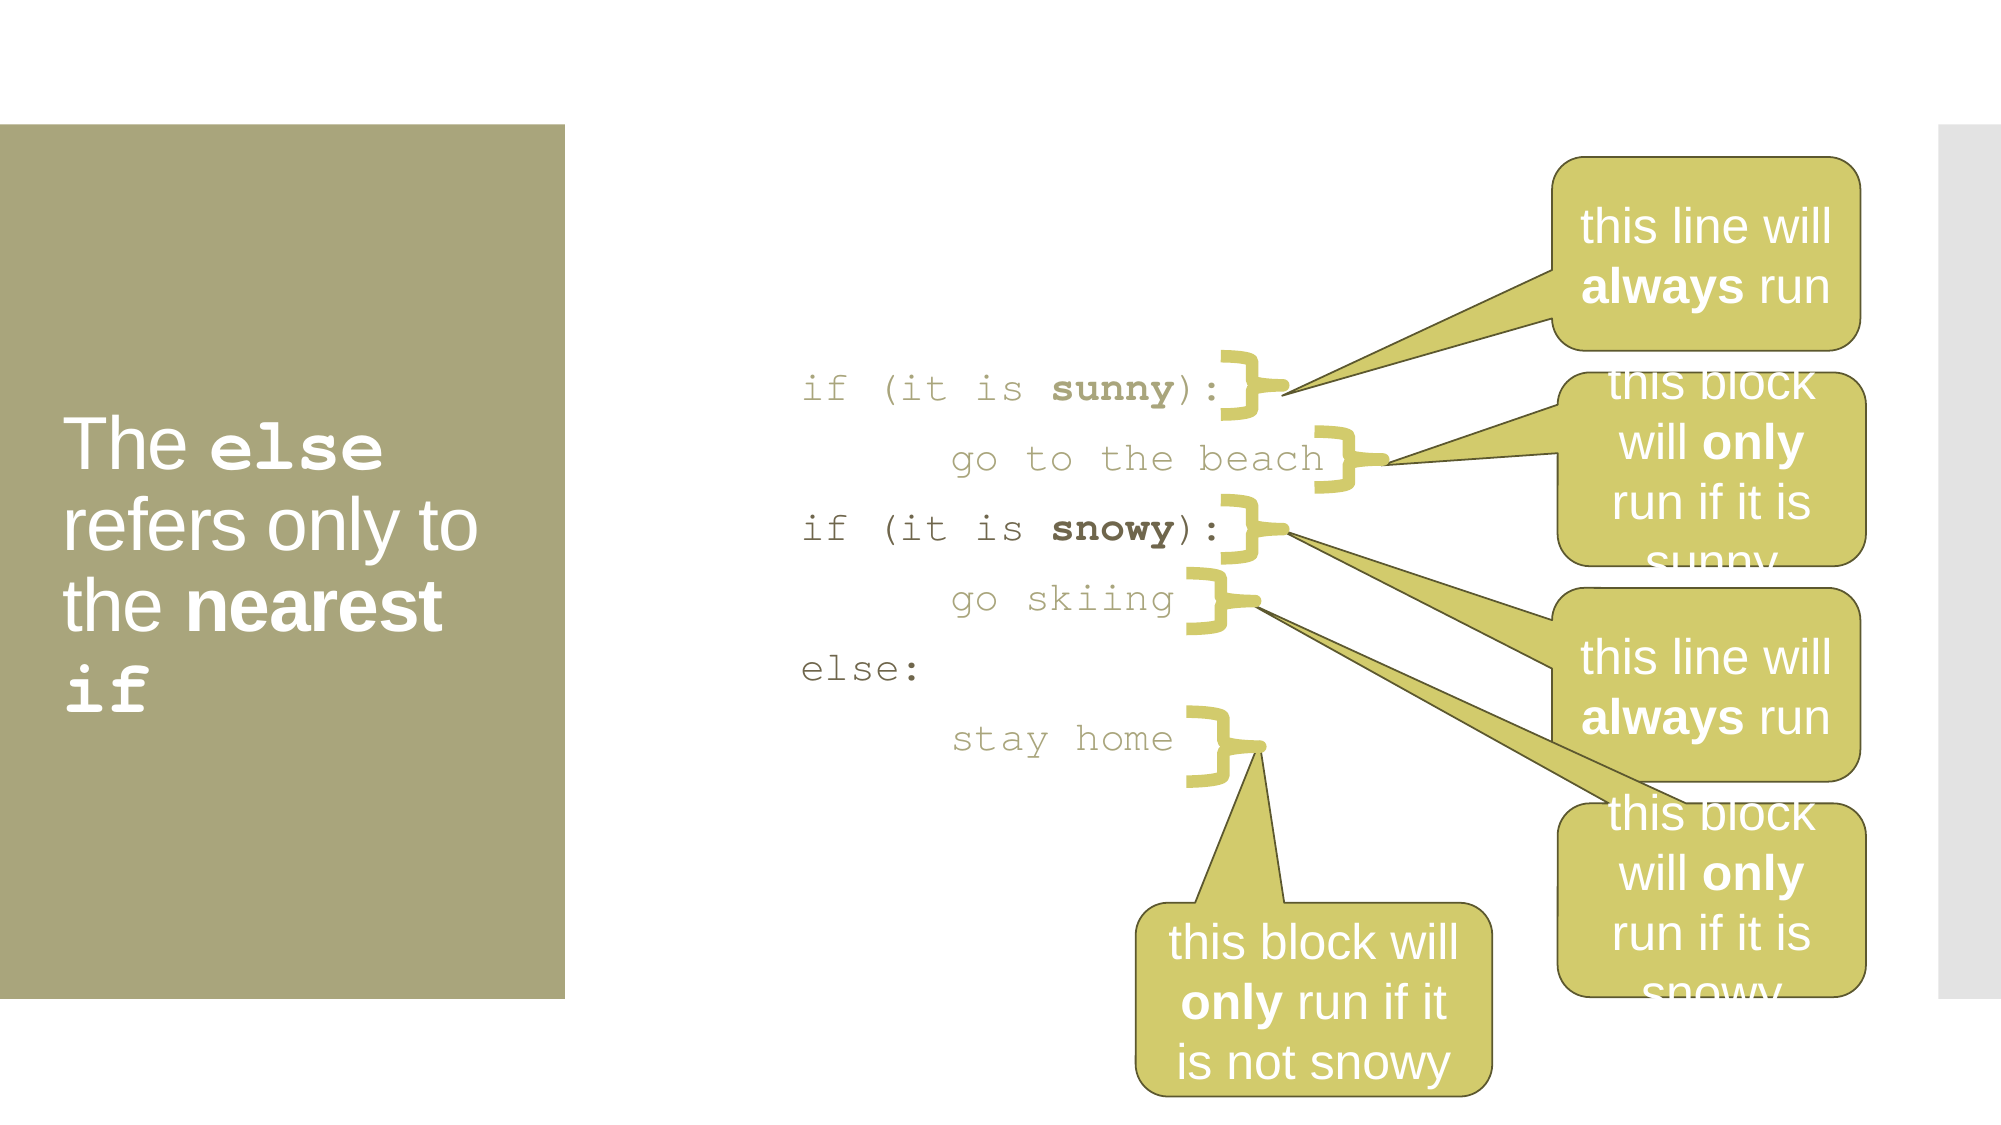

if (it is sunny):
	go to the beach
if (it is snowy):
	go skiing
else:
	stay home
this line will always run

# The else refers only to the nearest if
this block will only run if it is sunny

this line will always run

this block will only run if it is snowy
this block will only run if it is not snowy